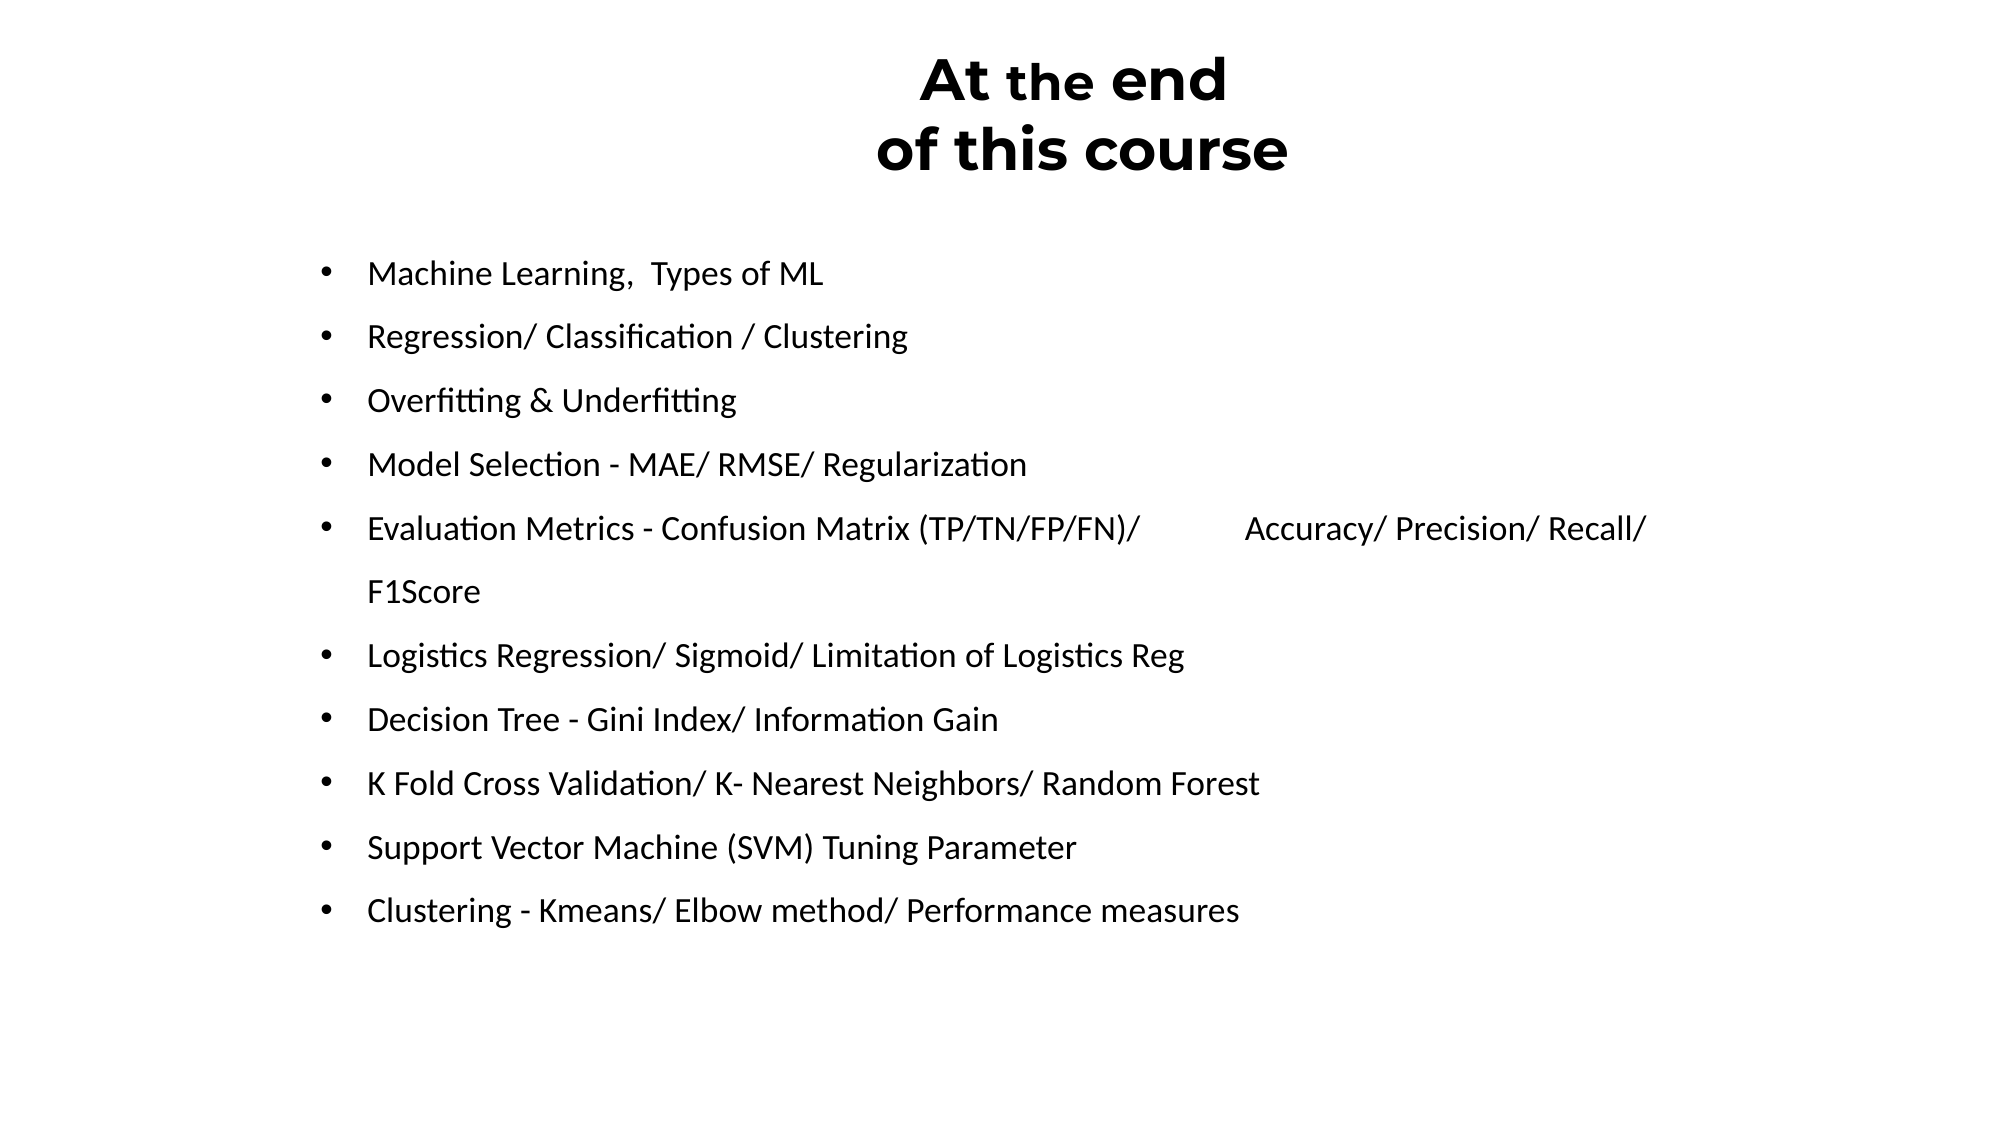

At the end
of this course
Machine Learning,  Types of ML
Regression/ Classification / Clustering
Overfitting & Underfitting
Model Selection - MAE/ RMSE/ Regularization
Evaluation Metrics - Confusion Matrix (TP/TN/FP/FN)/             Accuracy/ Precision/ Recall/ F1Score
Logistics Regression/ Sigmoid/ Limitation of Logistics Reg
Decision Tree - Gini Index/ Information Gain
K Fold Cross Validation/ K- Nearest Neighbors/ Random Forest
Support Vector Machine (SVM) Tuning Parameter
Clustering - Kmeans/ Elbow method/ Performance measures